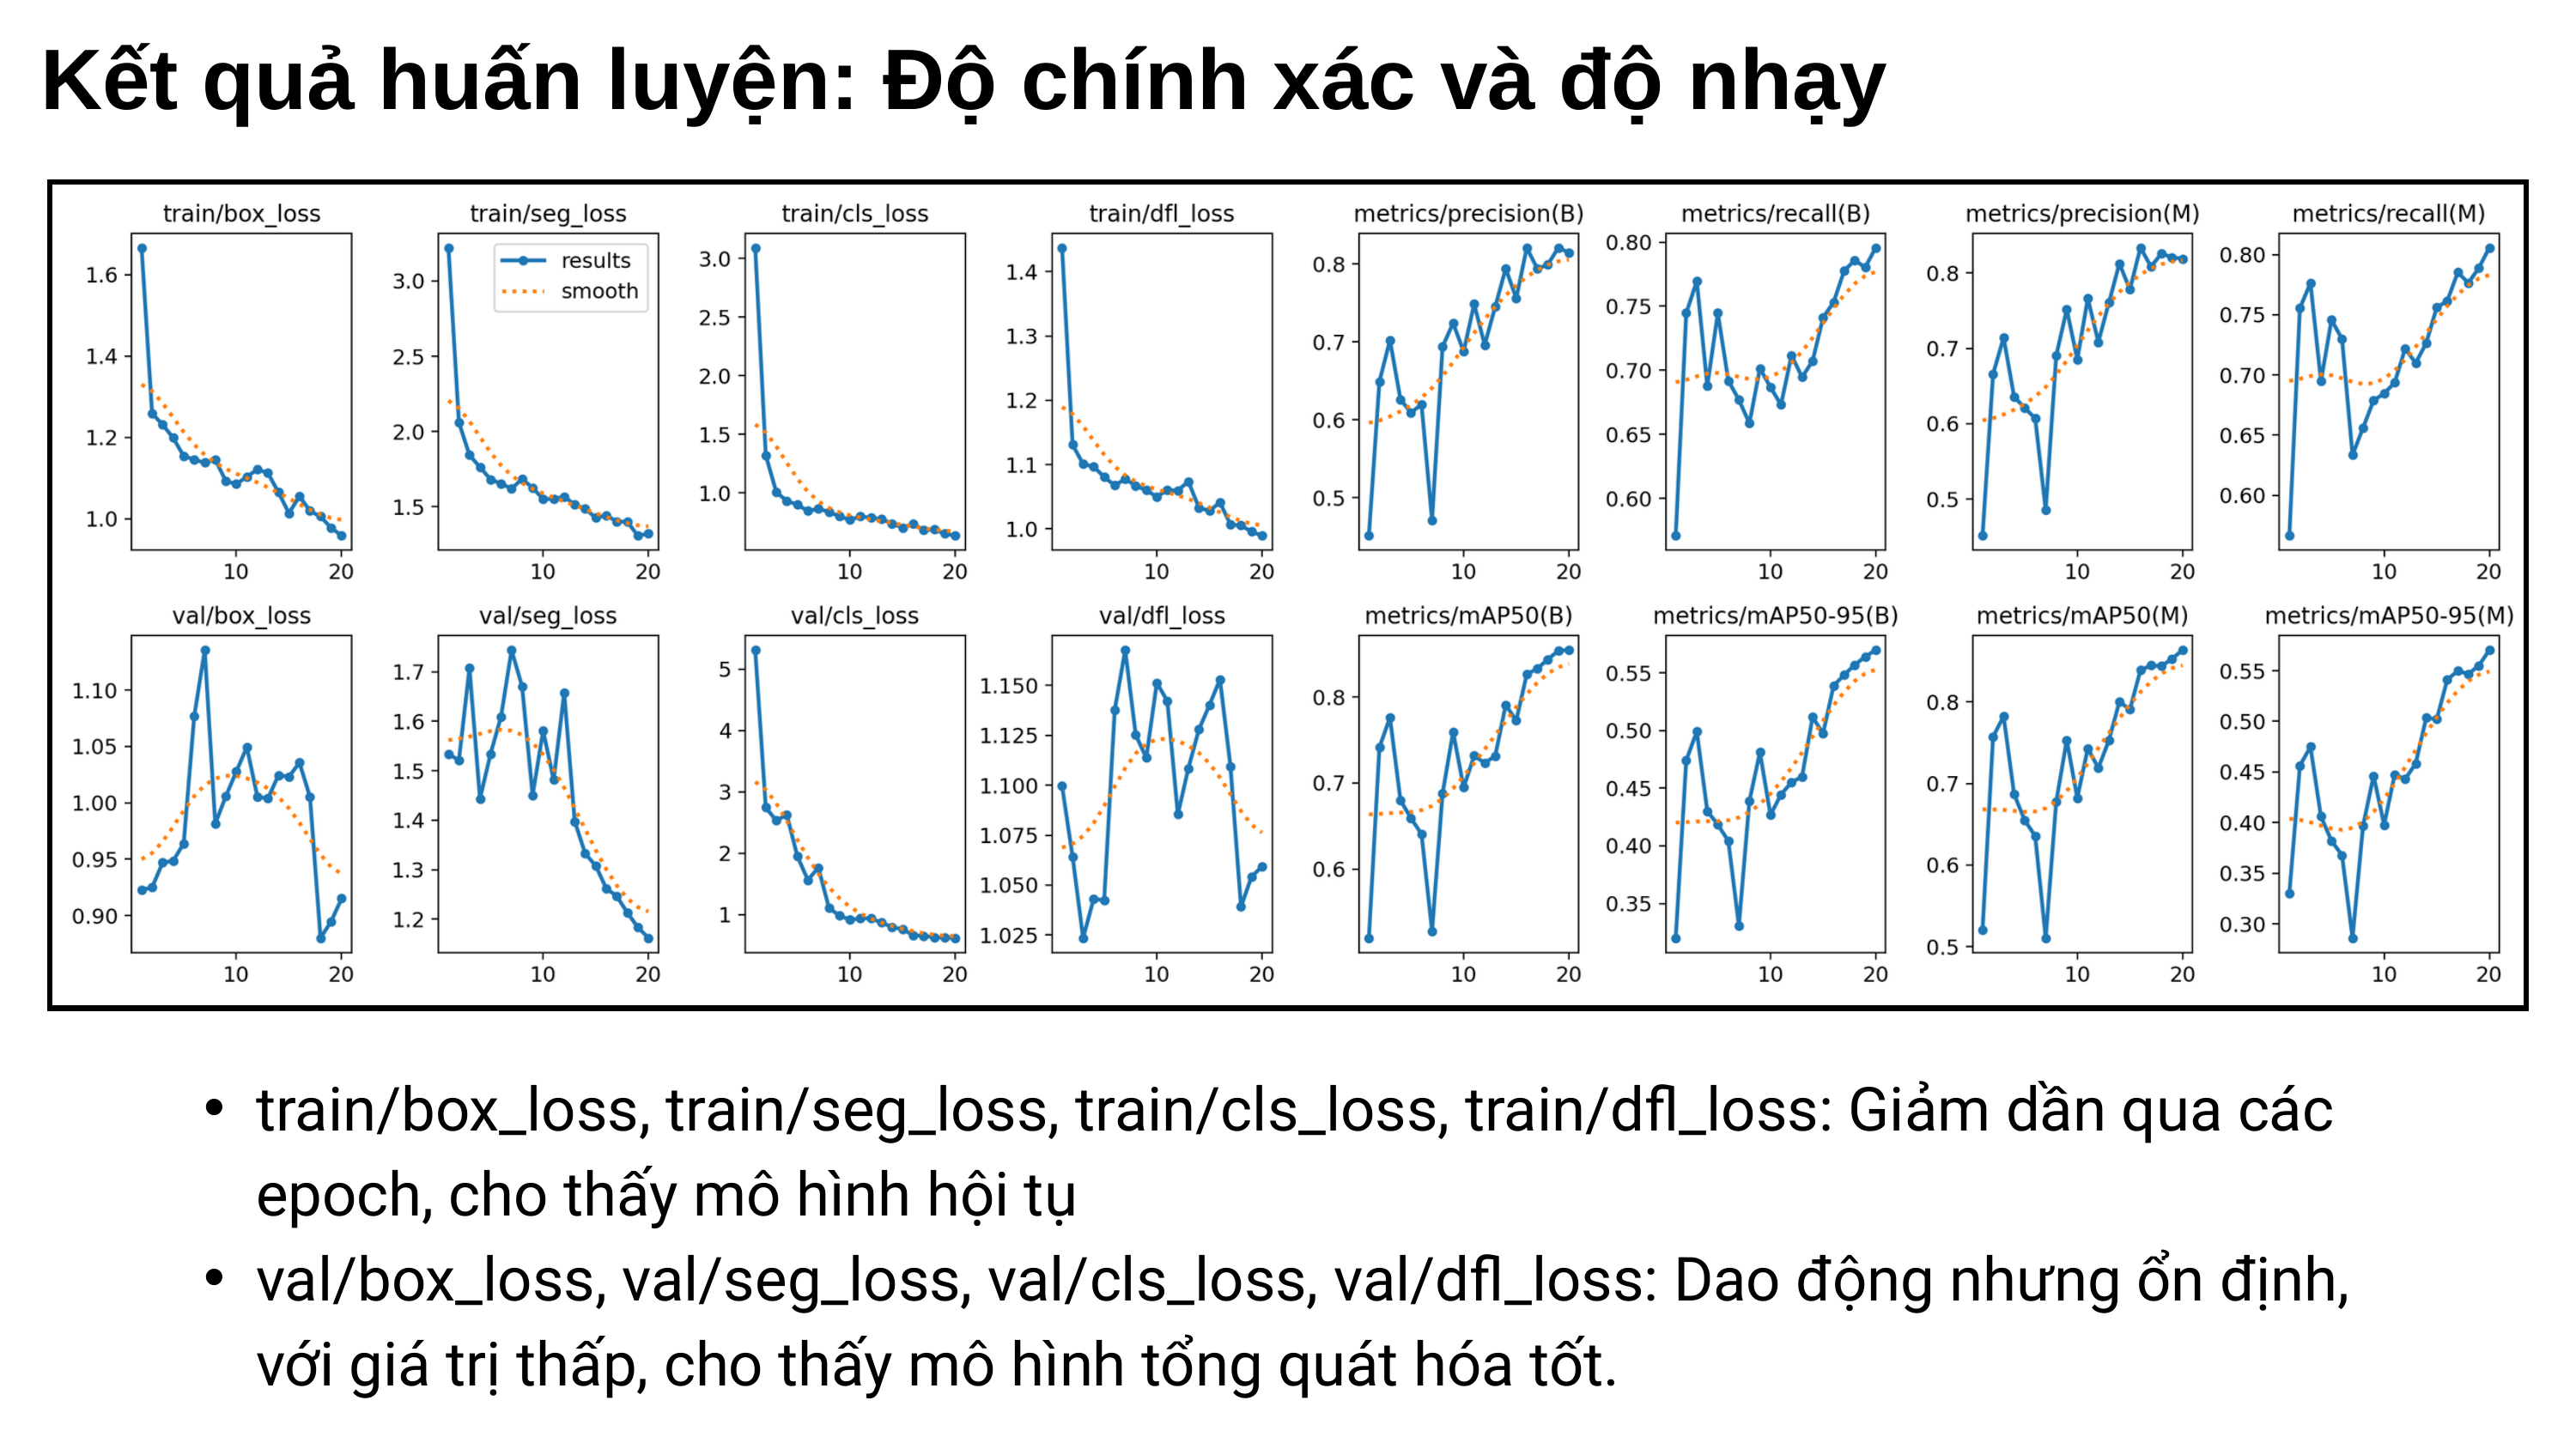

Kết quả huấn luyện: Độ chính xác và độ nhạy

train/box_loss, train/seg_loss, train/cls_loss, train/dfl_loss: Giảm dần qua các epoch, cho thấy mô hình hội tụ
val/box_loss, val/seg_loss, val/cls_loss, val/dfl_loss: Dao động nhưng ổn định, với giá trị thấp, cho thấy mô hình tổng quát hóa tốt.